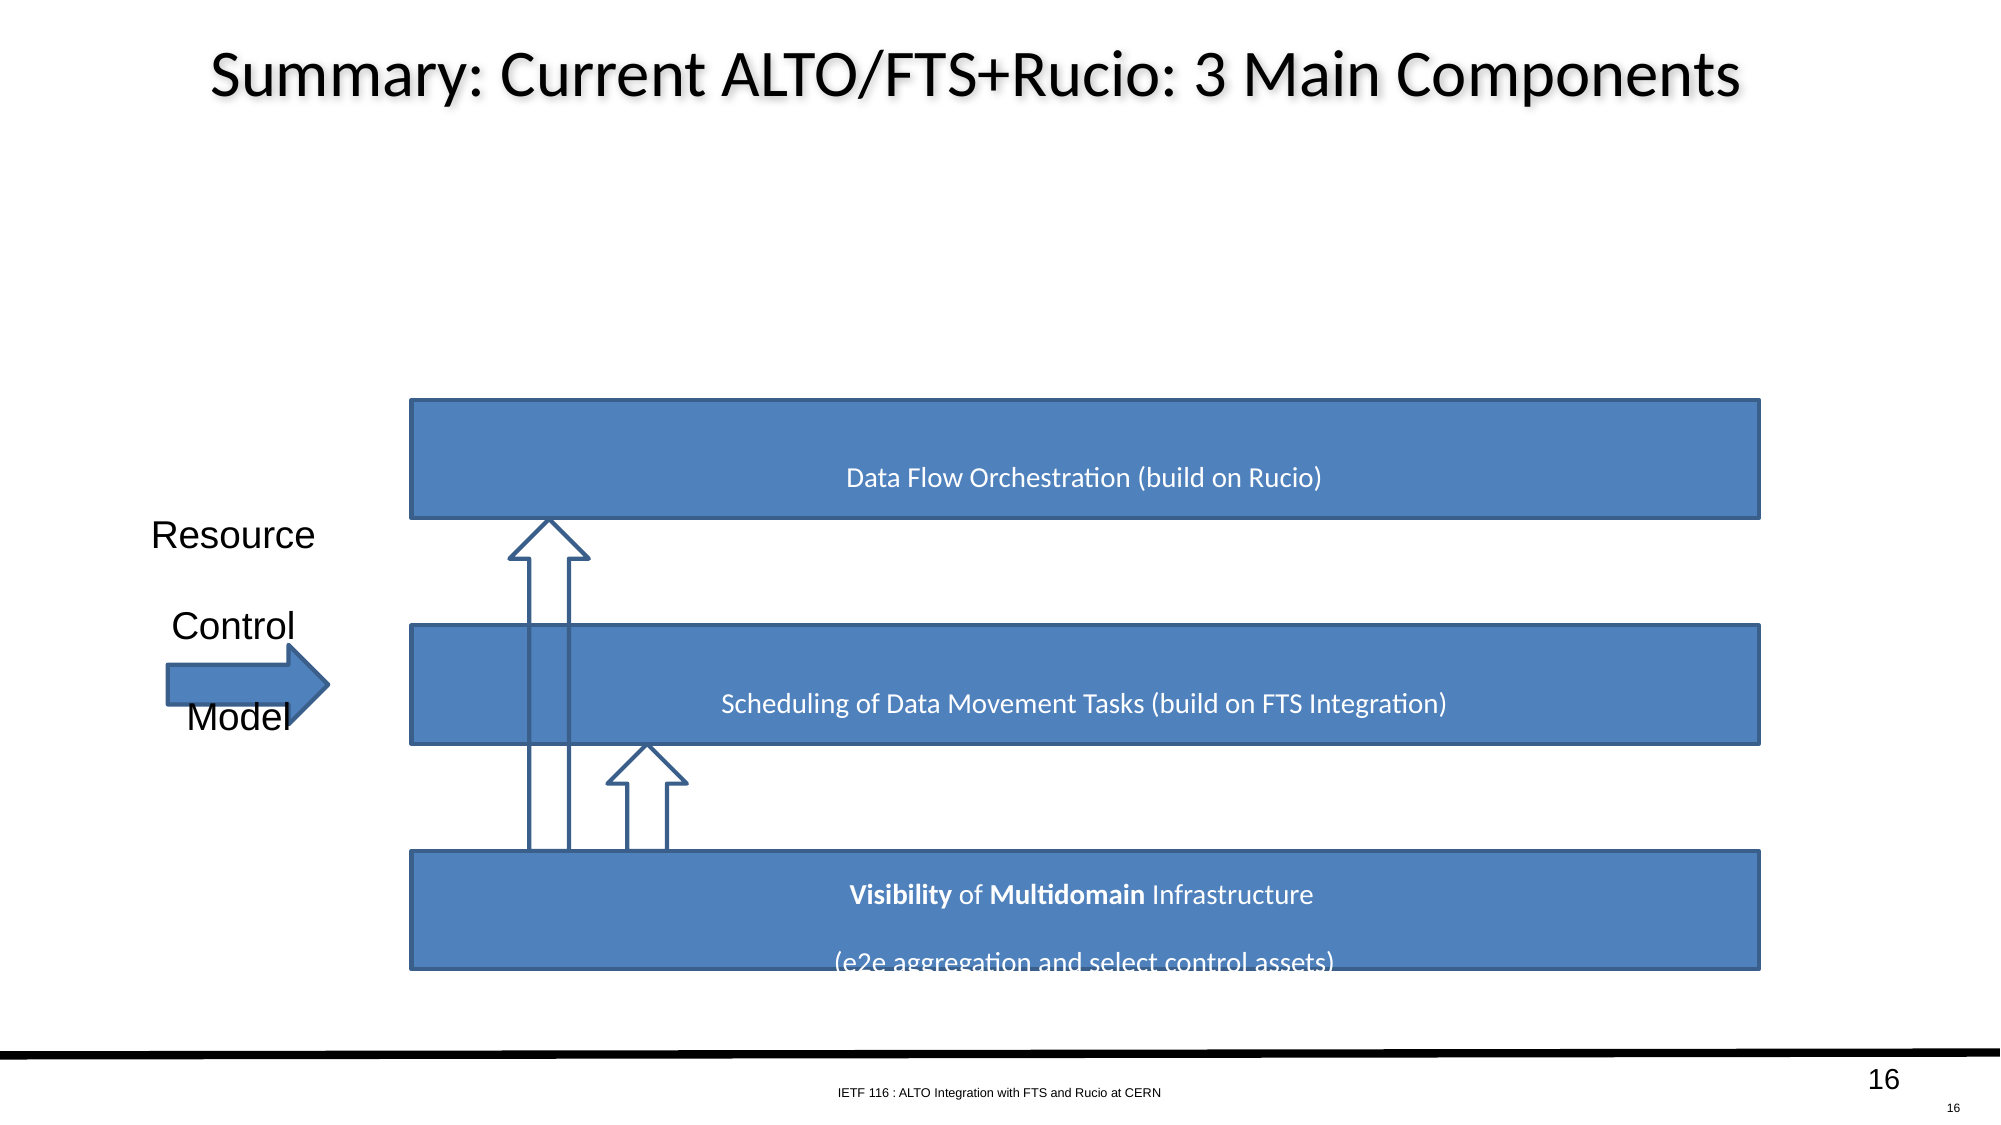

# Summary: Current ALTO/FTS+Rucio: 3 Main Components
Data Flow Orchestration (build on Rucio)
Resource
Control
Model

Scheduling of Data Movement Tasks (build on FTS Integration)

Visibility of Multidomain Infrastructure
(e2e aggregation and select control assets)
16